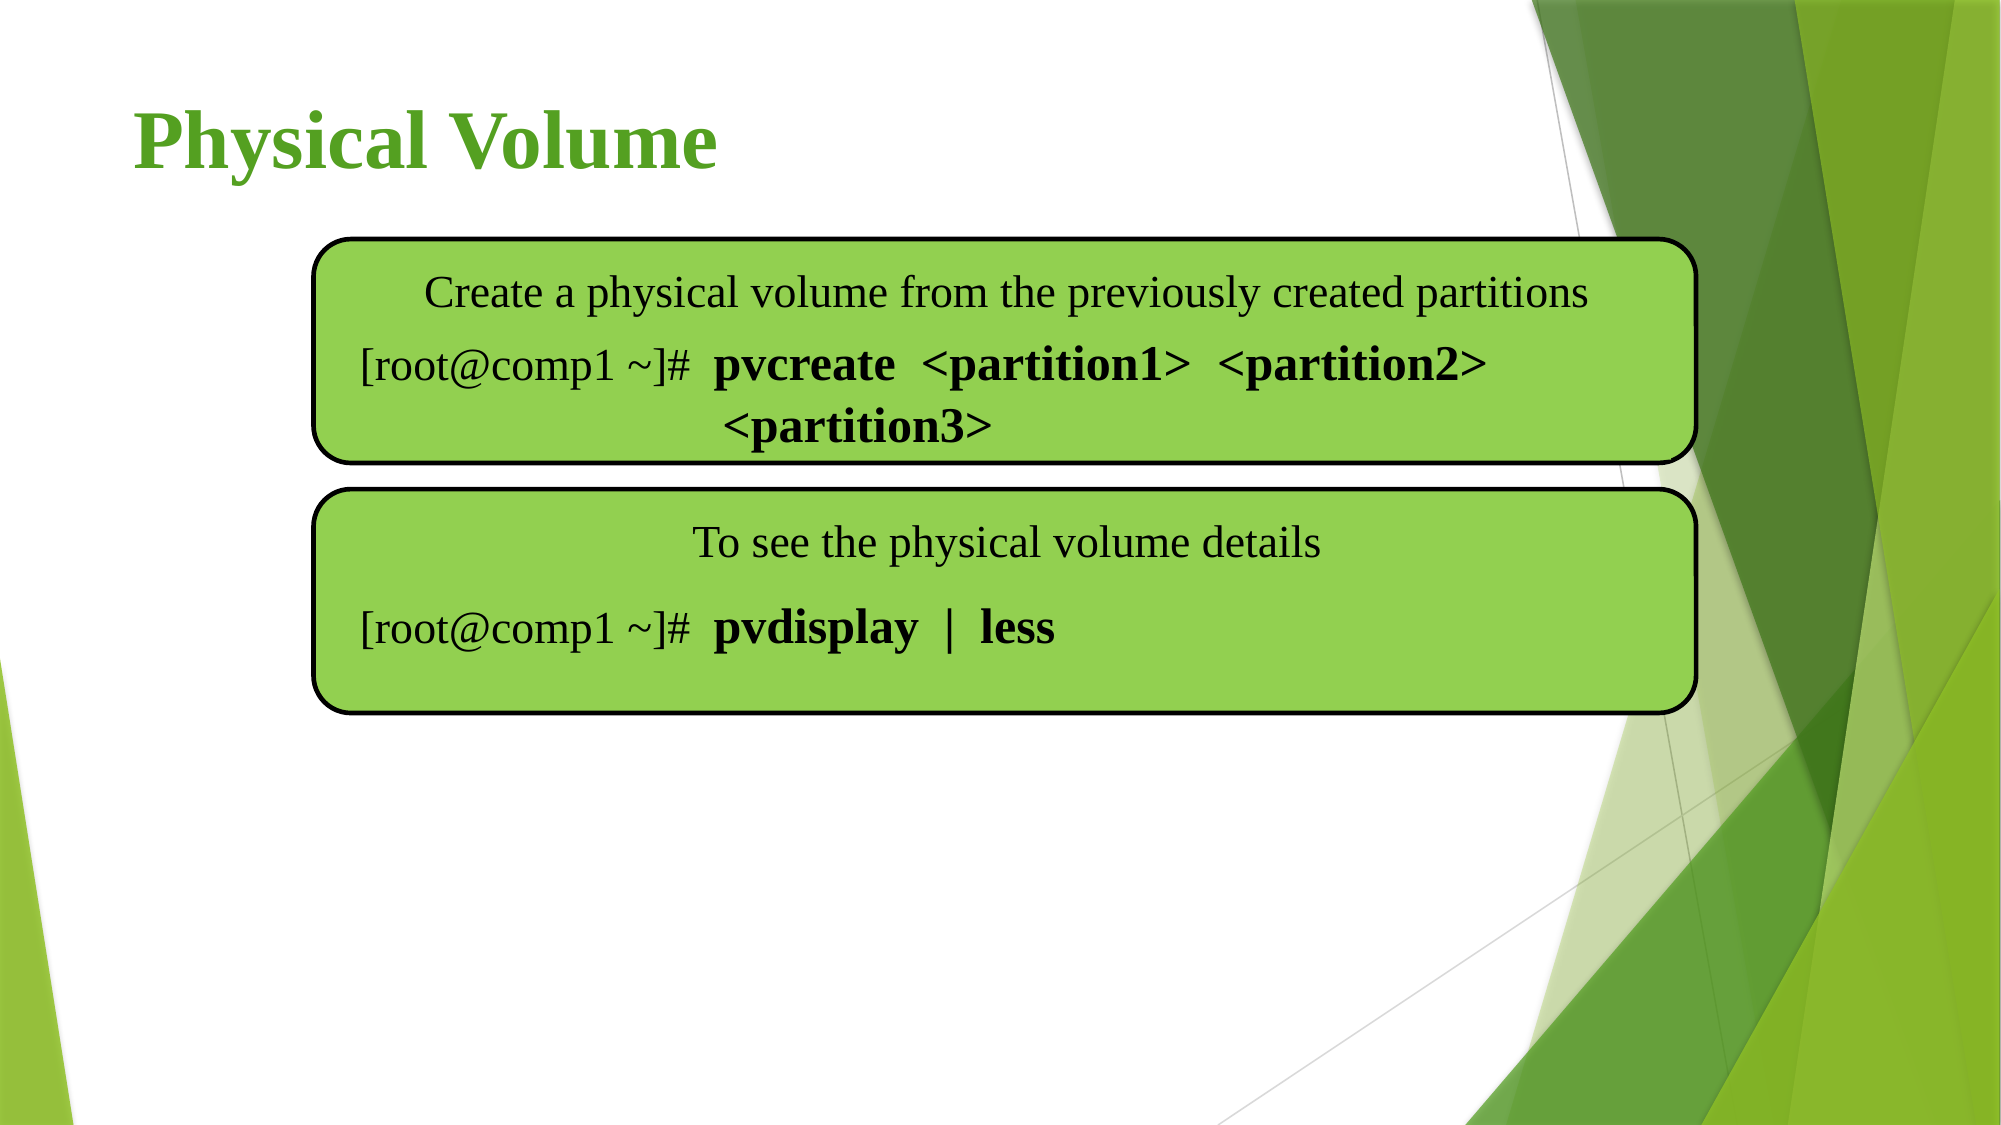

# Physical Volume

Create a physical volume from the previously created partitions
[root@comp1 ~]#  pvcreate  <partition1>  <partition2>  			     <partition3>

To see the physical volume details
[root@comp1 ~]#  pvdisplay  |  less